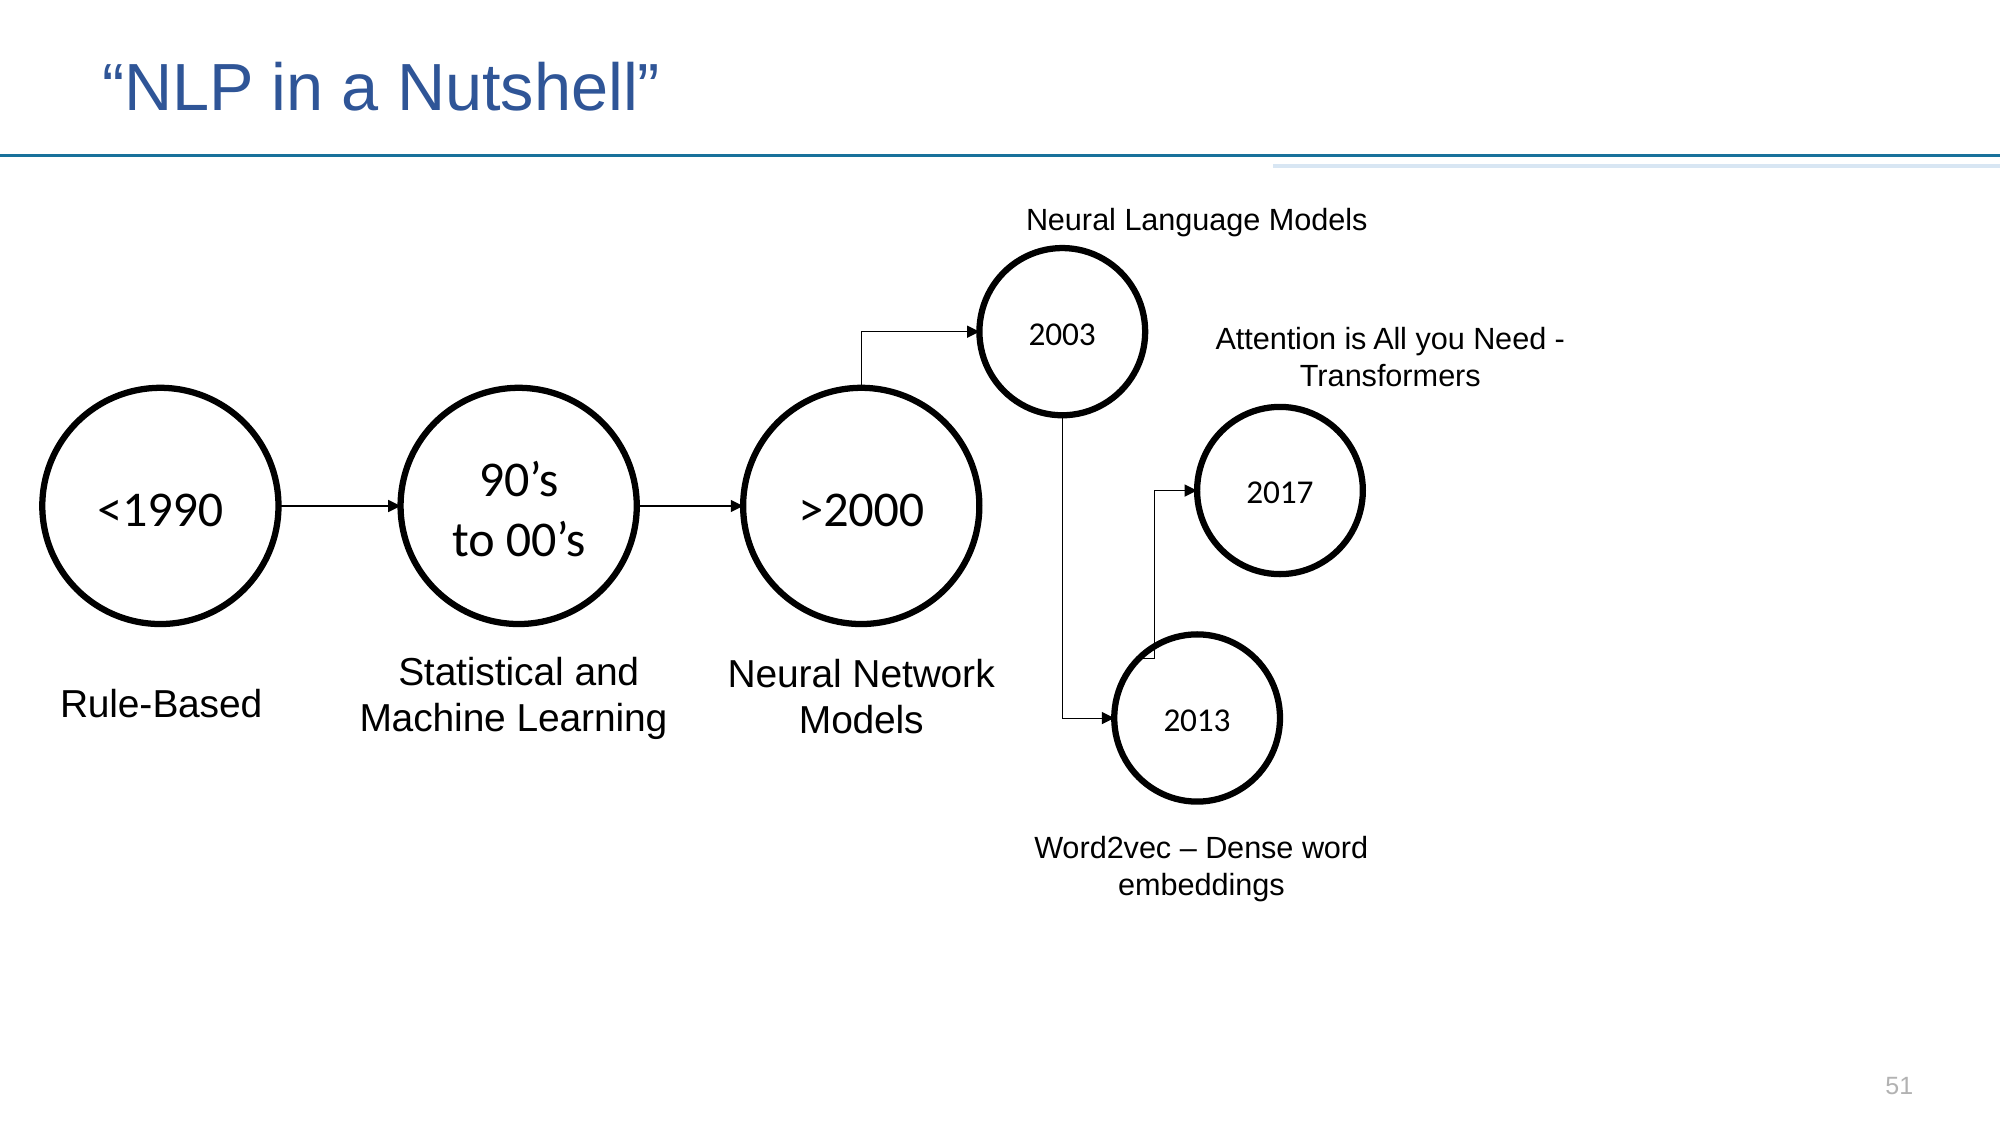

# “NLP in a Nutshell”
Neural Language Models

2003
Attention is All you Need - Transformers
<1990
90’s
to 00’s
>2000
2017

2013
Statistical and Machine Learning
Neural Network Models
Rule-Based
Word2vec – Dense word embeddings
51